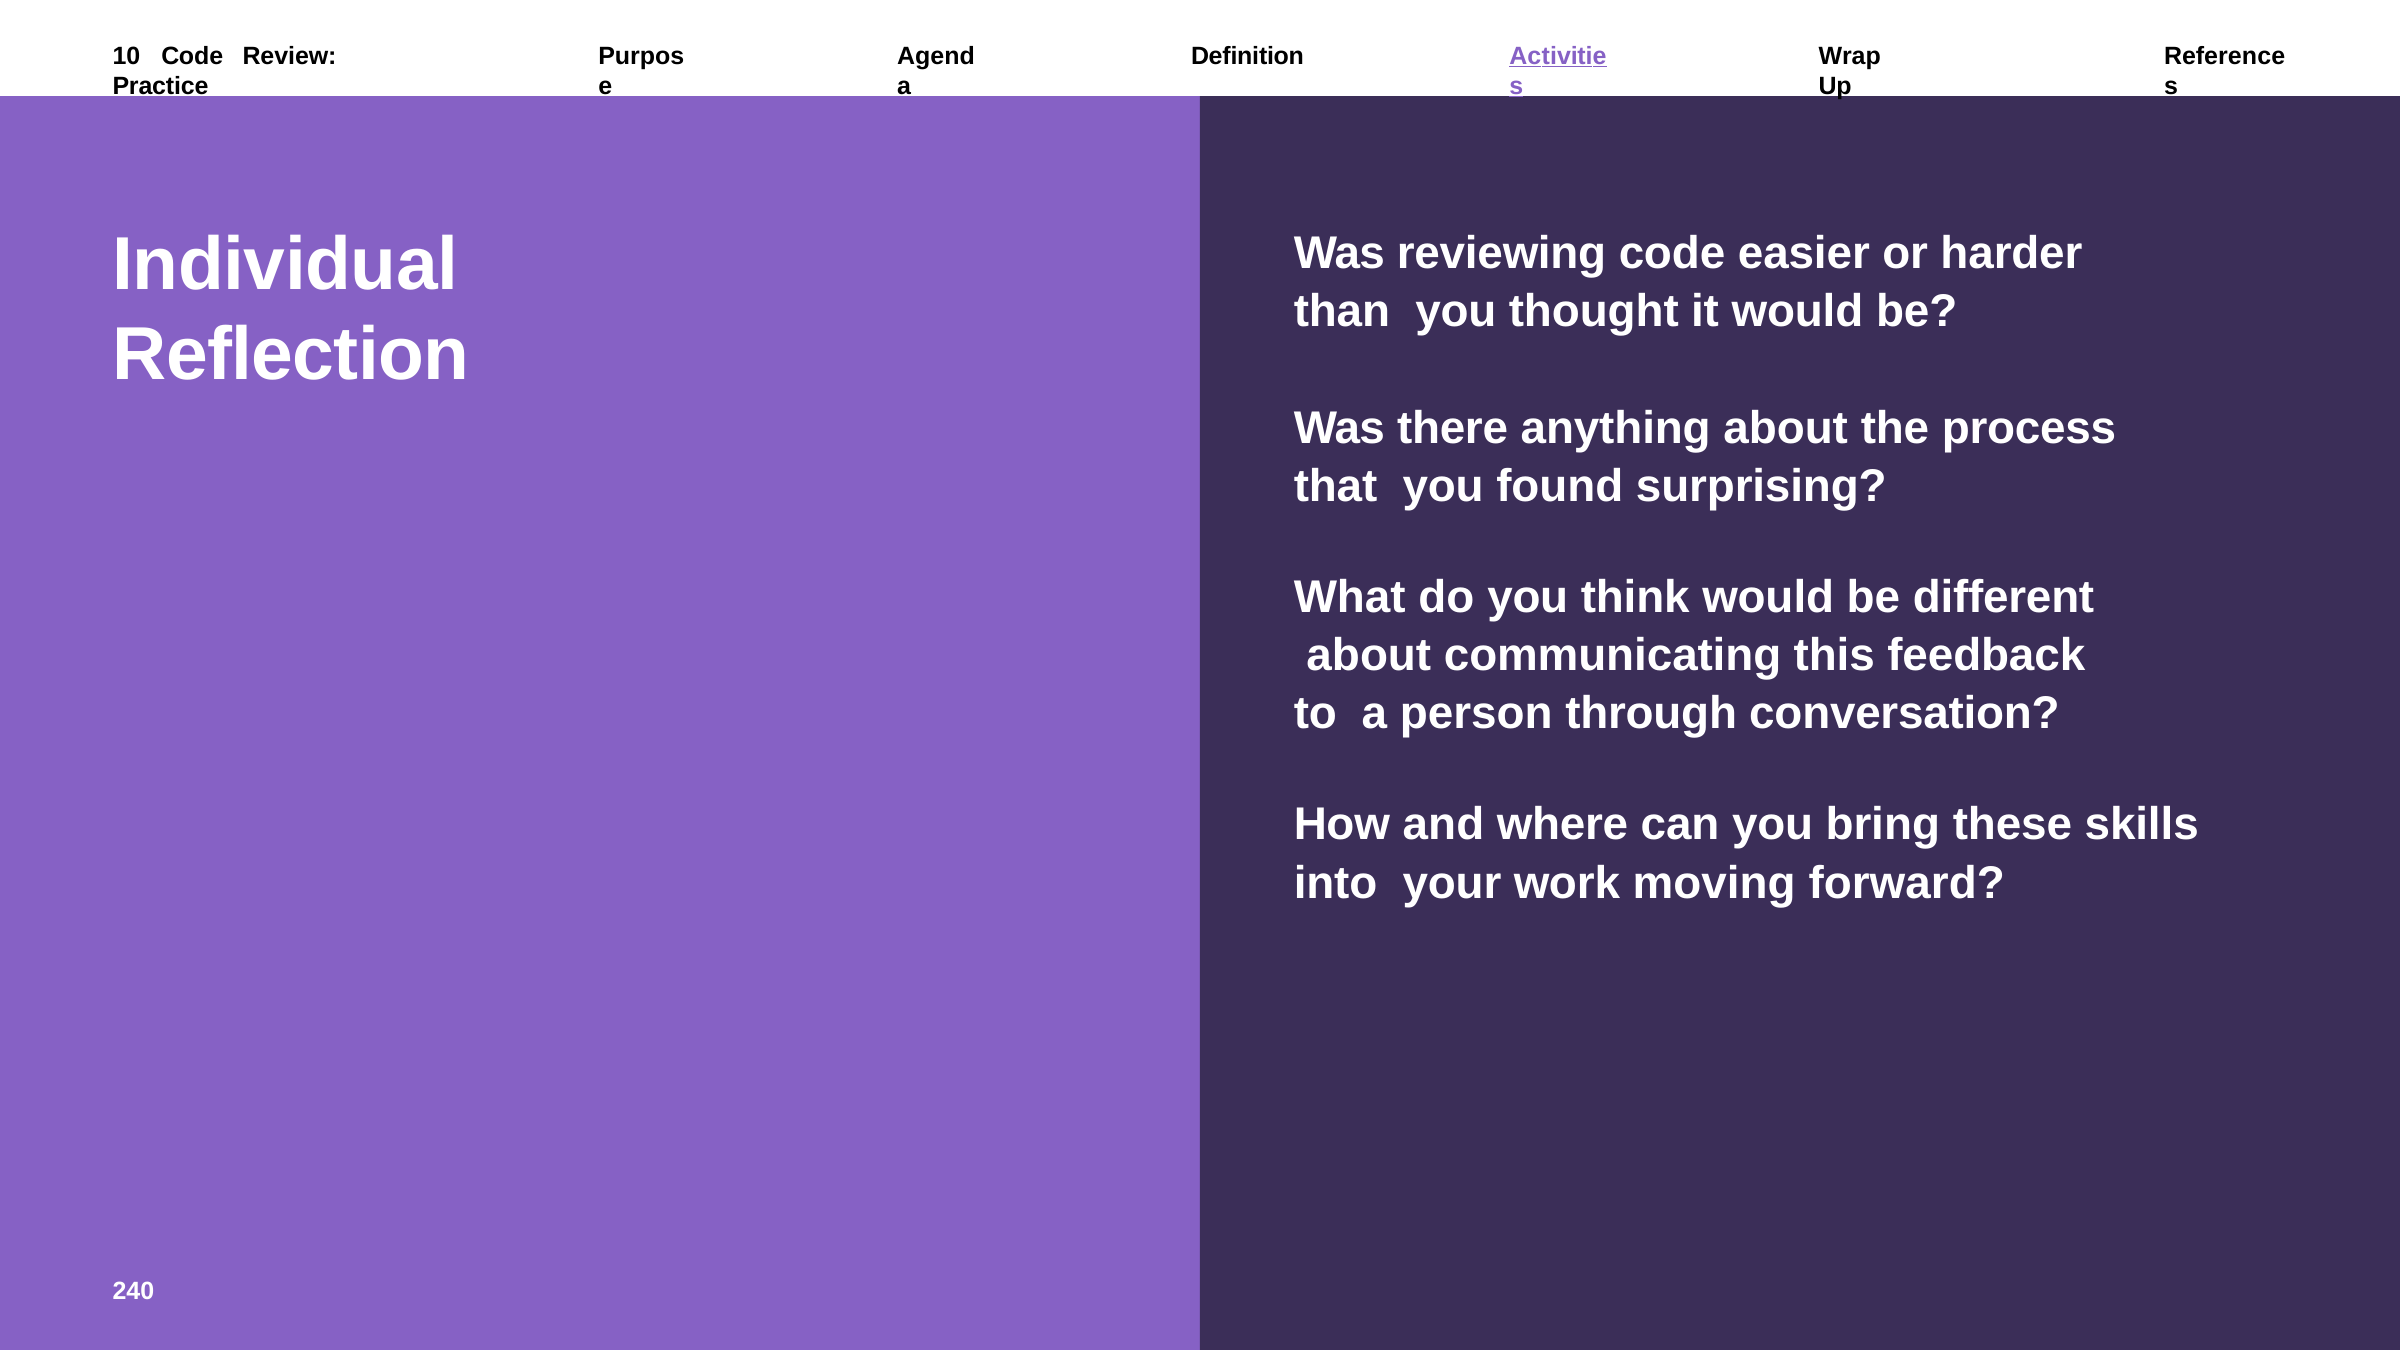

10	Code	Review:	Practice
Purpose
Agenda
Definition
Activities
Wrap	Up
References

Individual Reflection
Was reviewing code easier or harder than  you thought it would be?
Was there anything about the process that  you found surprising?

What do you think would be different  about communicating this feedback to  a person through conversation?

How and where can you bring these skills into  your work moving forward?
240